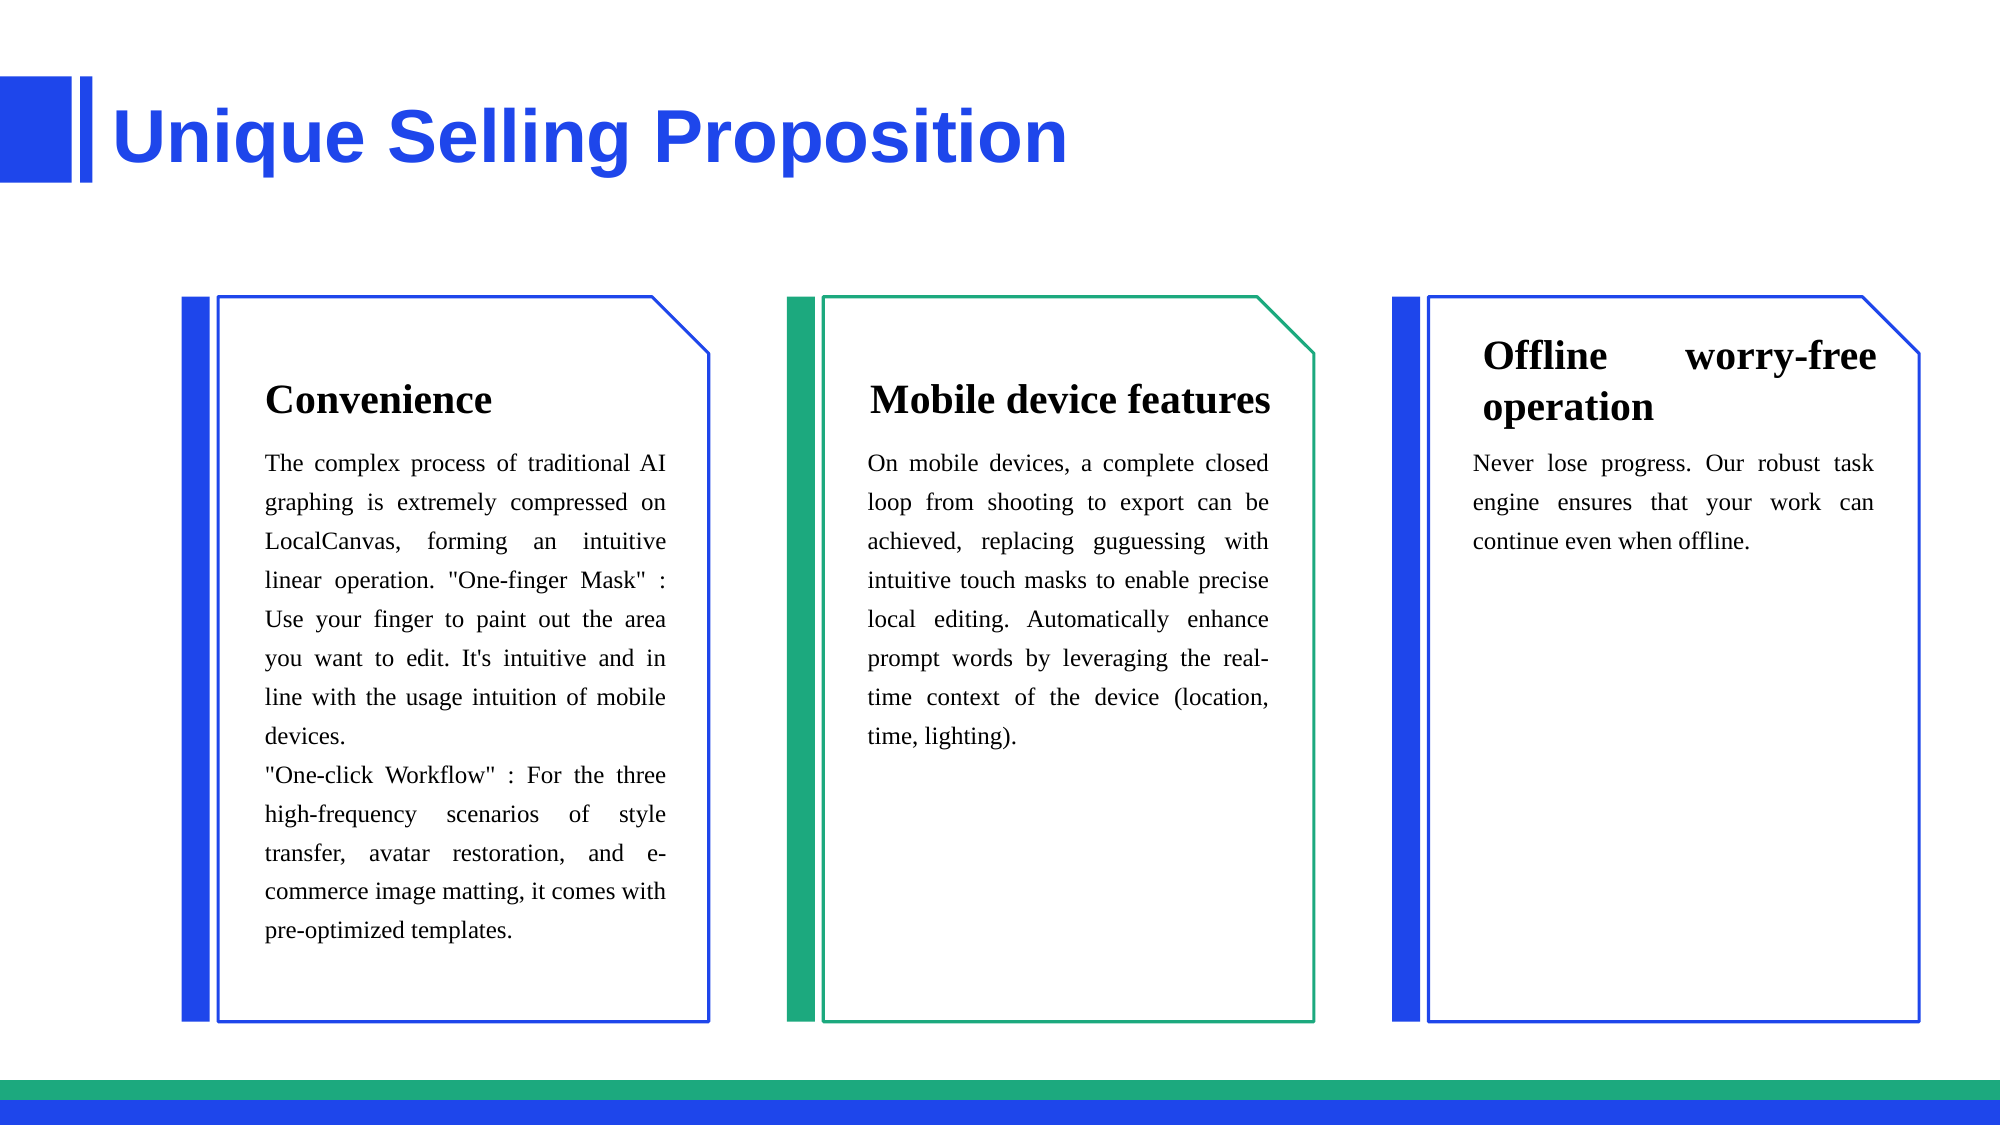

Unique Selling Proposition

Offline worry-free operation
Convenience
Mobile device features
The complex process of traditional AI graphing is extremely compressed on LocalCanvas, forming an intuitive linear operation. "One-finger Mask" : Use your finger to paint out the area you want to edit. It's intuitive and in line with the usage intuition of mobile devices.
"One-click Workflow" : For the three high-frequency scenarios of style transfer, avatar restoration, and e-commerce image matting, it comes with pre-optimized templates.
On mobile devices, a complete closed loop from shooting to export can be achieved, replacing guguessing with intuitive touch masks to enable precise local editing. Automatically enhance prompt words by leveraging the real-time context of the device (location, time, lighting).
Never lose progress. Our robust task engine ensures that your work can continue even when offline.